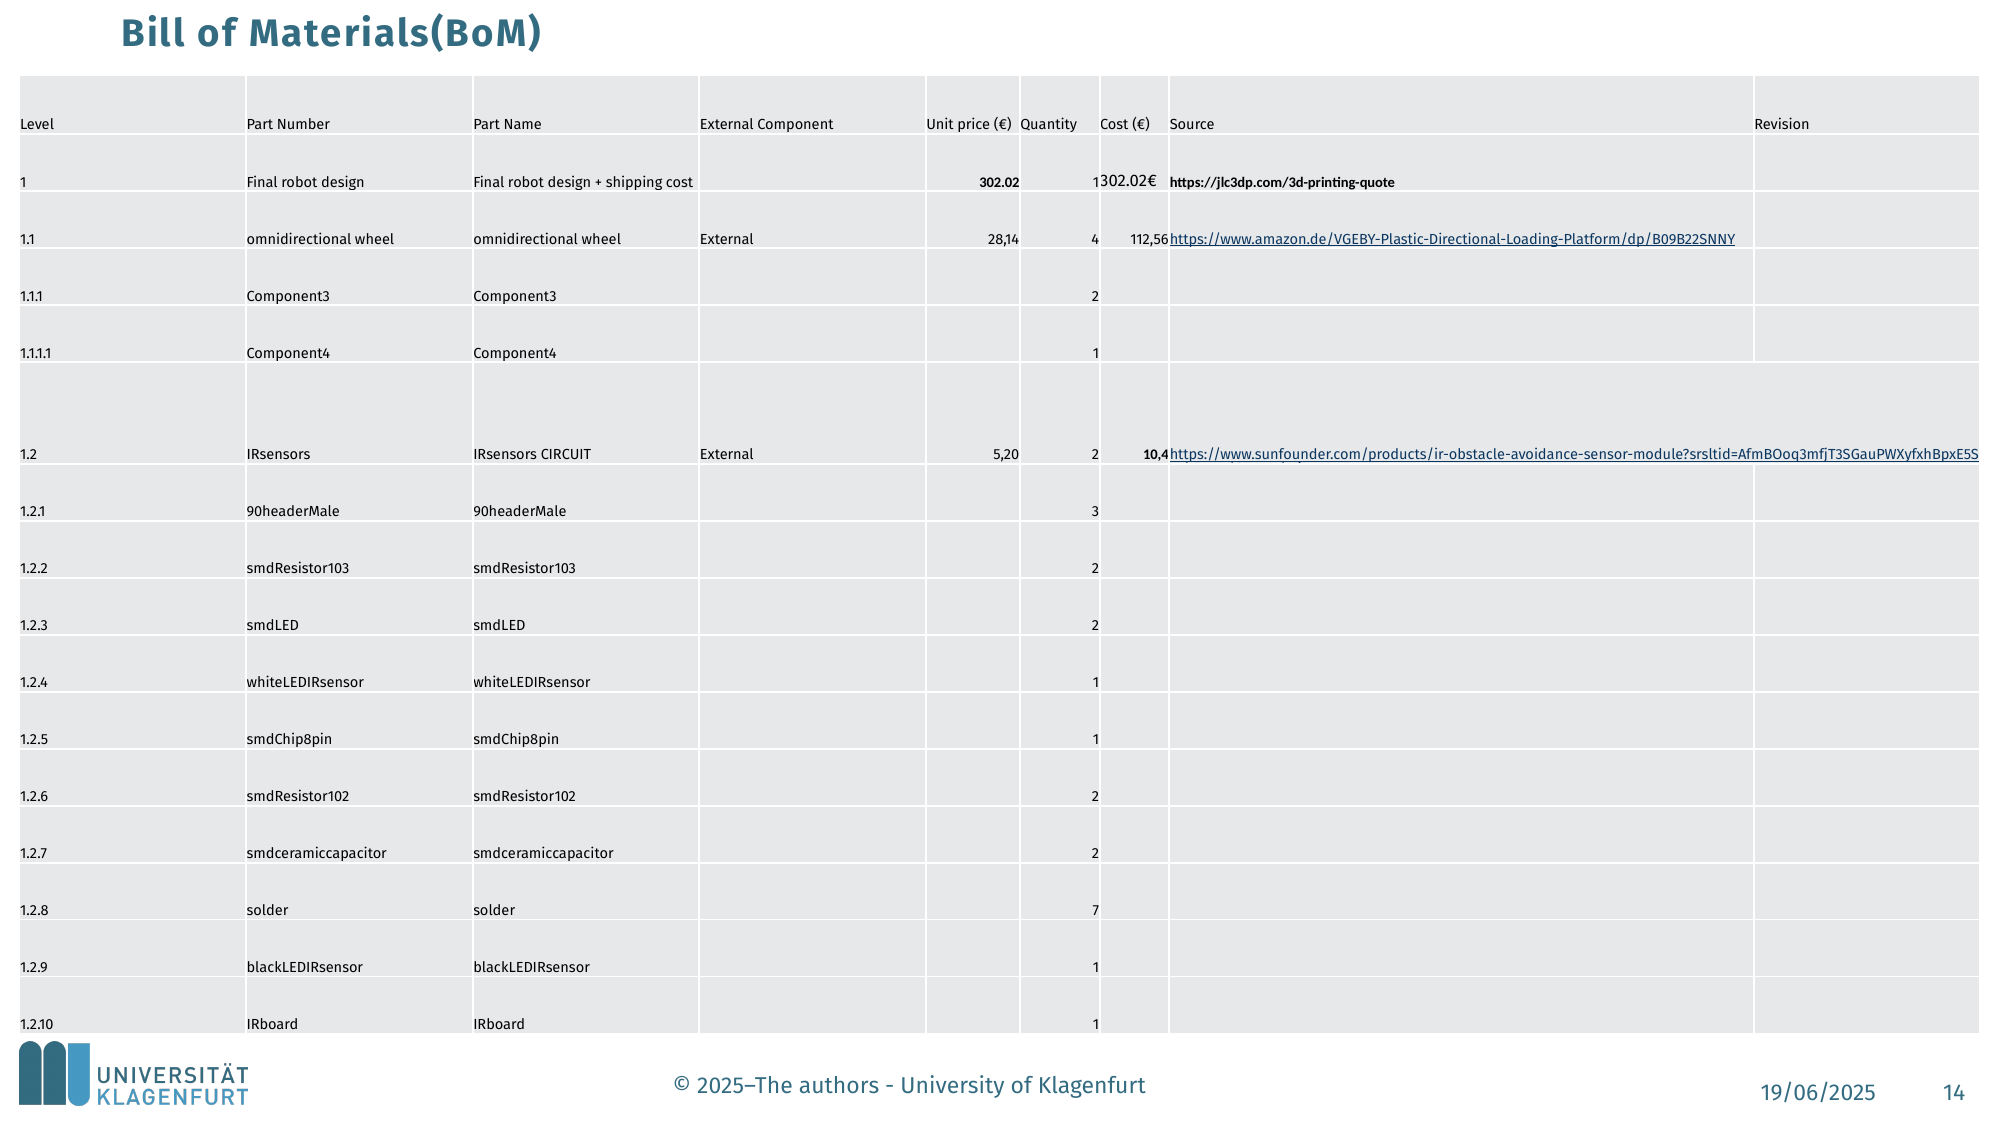

Bill of Materials(BoM)
| Level | Part Number | Part Name | External Component | Unit price (€) | Quantity | Cost (€) | Source | Revision |
| --- | --- | --- | --- | --- | --- | --- | --- | --- |
| 1 | Final robot design | Final robot design + shipping cost |  | 302.02 | 1 | 302.02€ | https://jlc3dp.com/3d-printing-quote |  |
| 1.1 | omnidirectional wheel | omnidirectional wheel | External | 28,14 | 4 | 112,56 | https://www.amazon.de/VGEBY-Plastic-Directional-Loading-Platform/dp/B09B22SNNY |  |
| 1.1.1 | Component3 | Component3 |  |  | 2 |  |  |  |
| 1.1.1.1 | Component4 | Component4 |  |  | 1 |  |  |  |
| 1.2 | IRsensors | IRsensors CIRCUIT | External | 5,20 | 2 | 10,4 | https://www.sunfounder.com/products/ir-obstacle-avoidance-sensor-module?srsltid=AfmBOoq3mfjT3SGauPWXyfxhBpxE5STXhFqnodQTq4s\_heiRgwpLcv82 |  |
| 1.2.1 | 90headerMale | 90headerMale |  |  | 3 |  |  |  |
| 1.2.2 | smdResistor103 | smdResistor103 |  |  | 2 |  |  |  |
| 1.2.3 | smdLED | smdLED |  |  | 2 |  |  |  |
| 1.2.4 | whiteLEDIRsensor | whiteLEDIRsensor |  |  | 1 |  |  |  |
| 1.2.5 | smdChip8pin | smdChip8pin |  |  | 1 |  |  |  |
| 1.2.6 | smdResistor102 | smdResistor102 |  |  | 2 |  |  |  |
| 1.2.7 | smdceramiccapacitor | smdceramiccapacitor |  |  | 2 |  |  |  |
| 1.2.8 | solder | solder |  |  | 7 |  |  |  |
| 1.2.9 | blackLEDIRsensor | blackLEDIRsensor |  |  | 1 |  |  |  |
| 1.2.10 | IRboard | IRboard |  |  | 1 |  |  |  |
#
19/06/2025
14